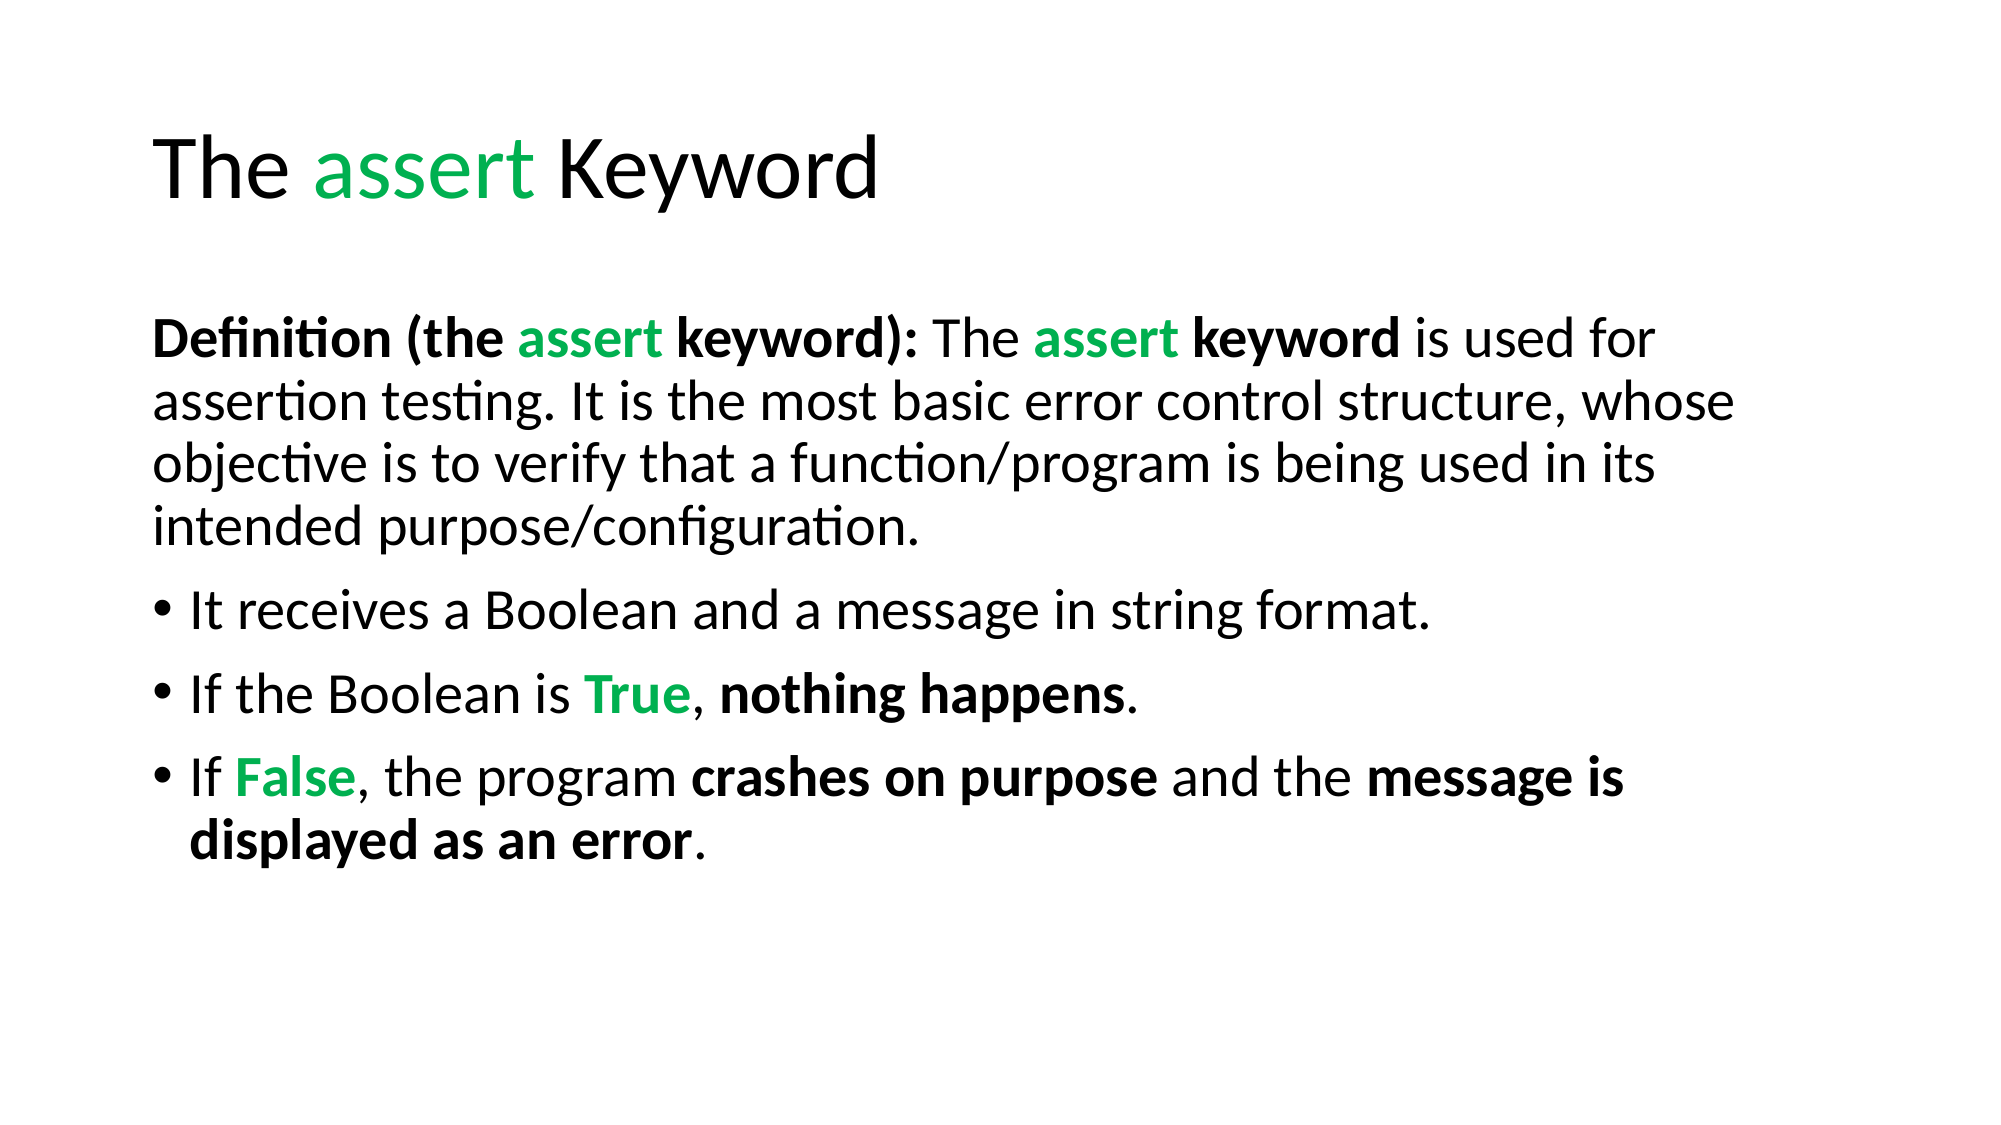

# The assert Keyword
Definition (the assert keyword): The assert keyword is used for assertion testing. It is the most basic error control structure, whose objective is to verify that a function/program is being used in its intended purpose/configuration.
It receives a Boolean and a message in string format.
If the Boolean is True, nothing happens.
If False, the program crashes on purpose and the message is displayed as an error.